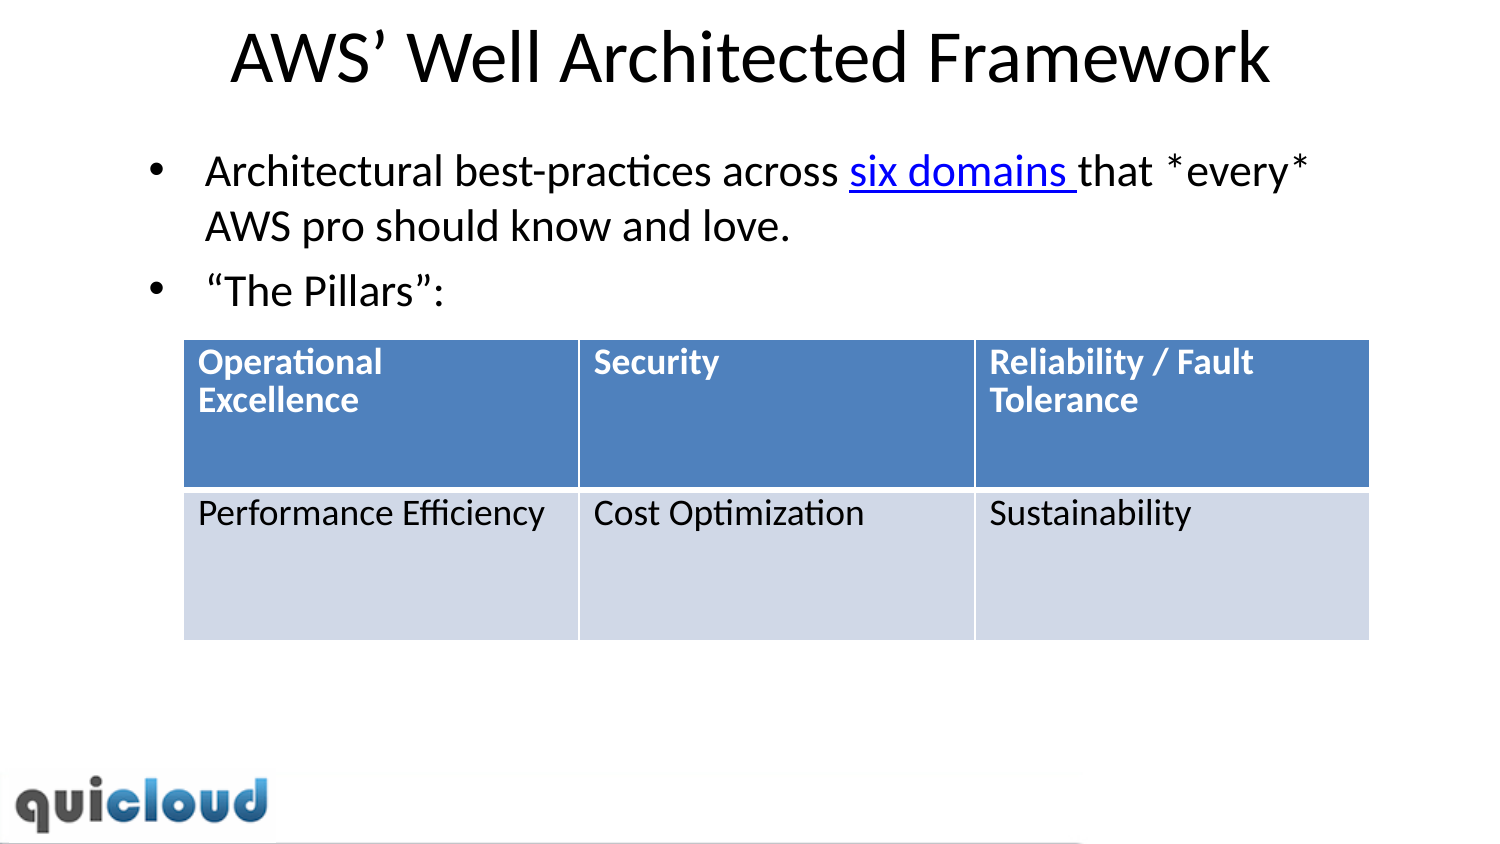

# AWS’ Well Architected Framework
Architectural best-practices across six domains that *every* AWS pro should know and love.
“The Pillars”:

| Operational Excellence | Security | Reliability / Fault Tolerance |
| --- | --- | --- |
| Performance Efficiency | Cost Optimization | Sustainability |